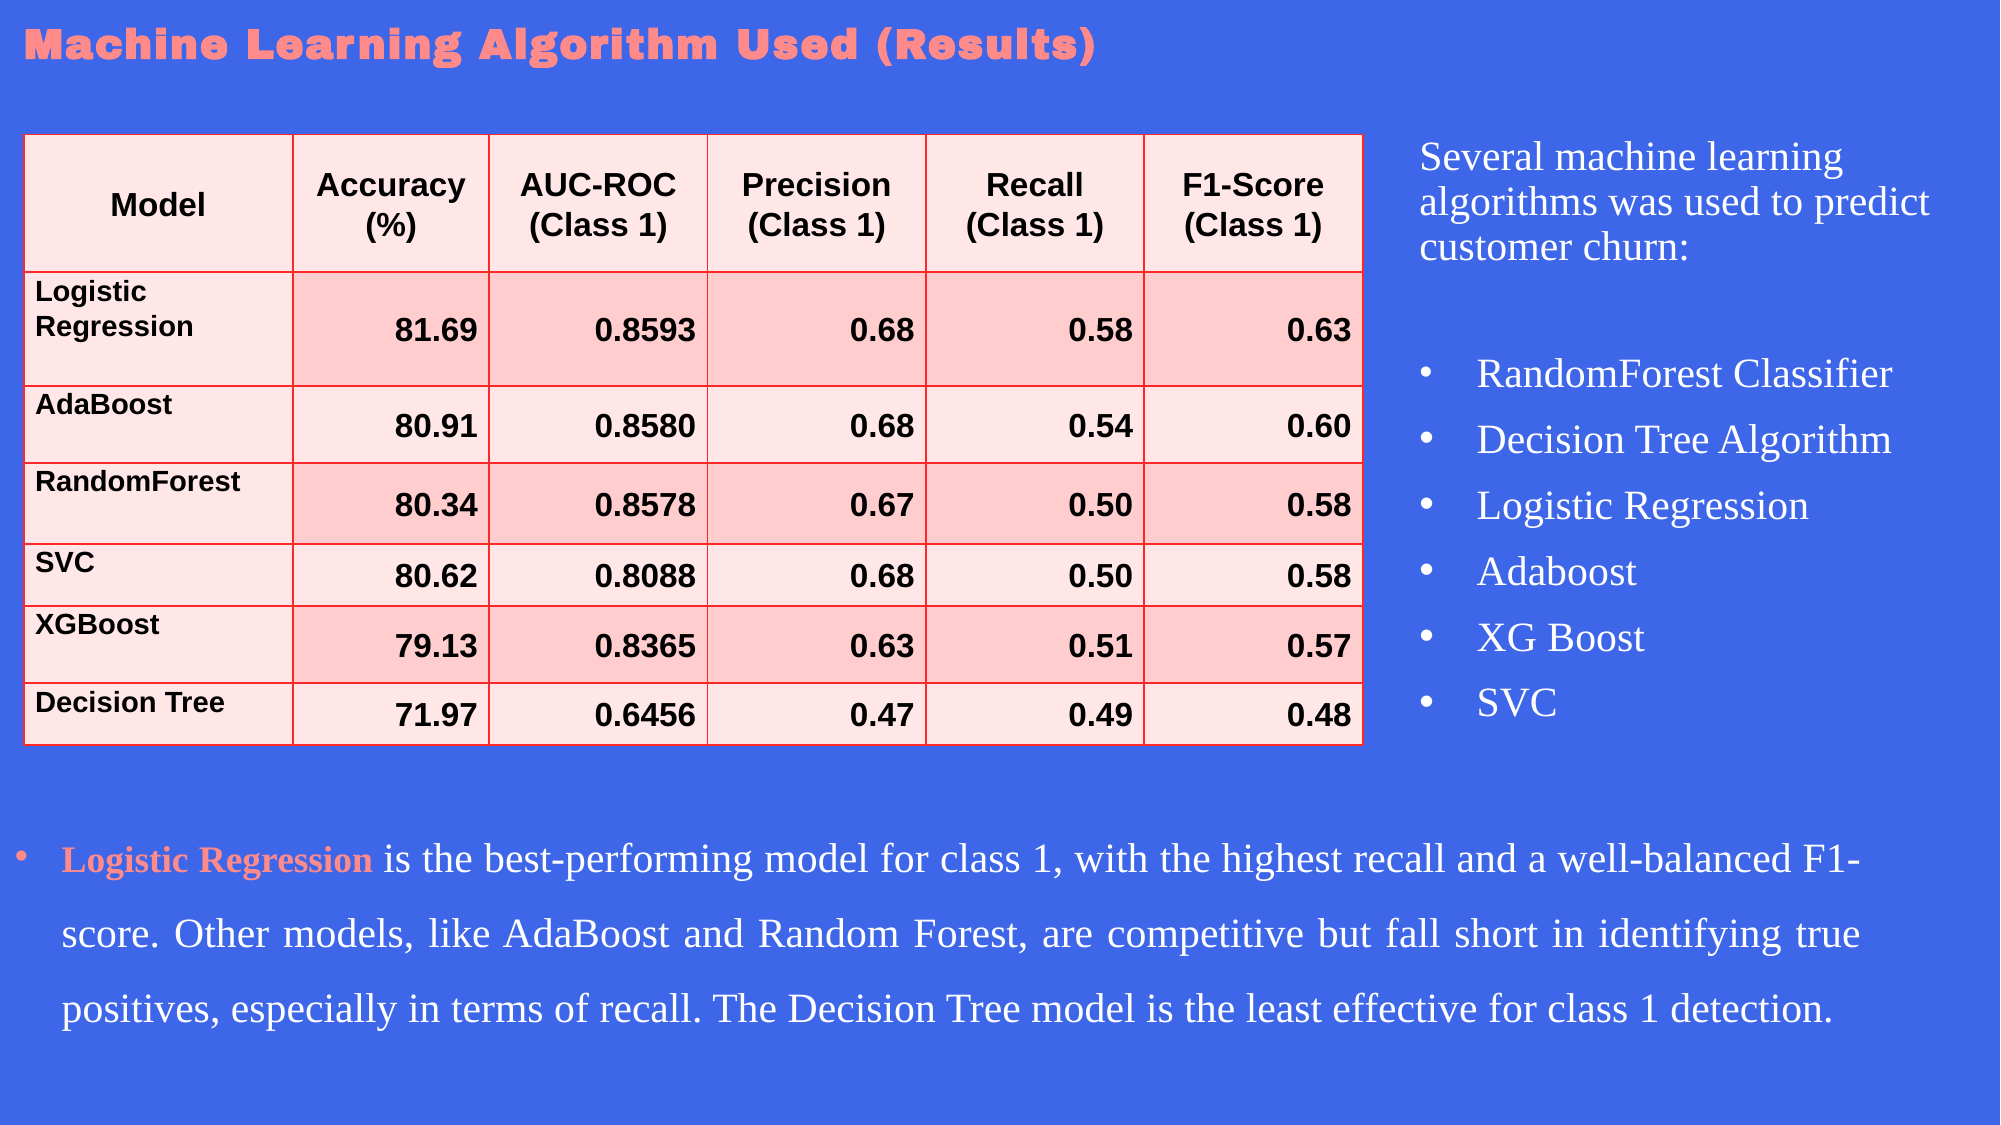

# Machine Learning Algorithm Used (Results)
| Model | Accuracy (%) | AUC-ROC (Class 1) | Precision (Class 1) | Recall (Class 1) | F1-Score (Class 1) |
| --- | --- | --- | --- | --- | --- |
| Logistic Regression | 81.69 | 0.8593 | 0.68 | 0.58 | 0.63 |
| AdaBoost | 80.91 | 0.8580 | 0.68 | 0.54 | 0.60 |
| RandomForest | 80.34 | 0.8578 | 0.67 | 0.50 | 0.58 |
| SVC | 80.62 | 0.8088 | 0.68 | 0.50 | 0.58 |
| XGBoost | 79.13 | 0.8365 | 0.63 | 0.51 | 0.57 |
| Decision Tree | 71.97 | 0.6456 | 0.47 | 0.49 | 0.48 |
Several machine learning algorithms was used to predict customer churn:

 RandomForest Classifier
 Decision Tree Algorithm
 Logistic Regression
 Adaboost
 XG Boost
 SVC

Logistic Regression is the best-performing model for class 1, with the highest recall and a well-balanced F1-score. Other models, like AdaBoost and Random Forest, are competitive but fall short in identifying true positives, especially in terms of recall. The Decision Tree model is the least effective for class 1 detection.